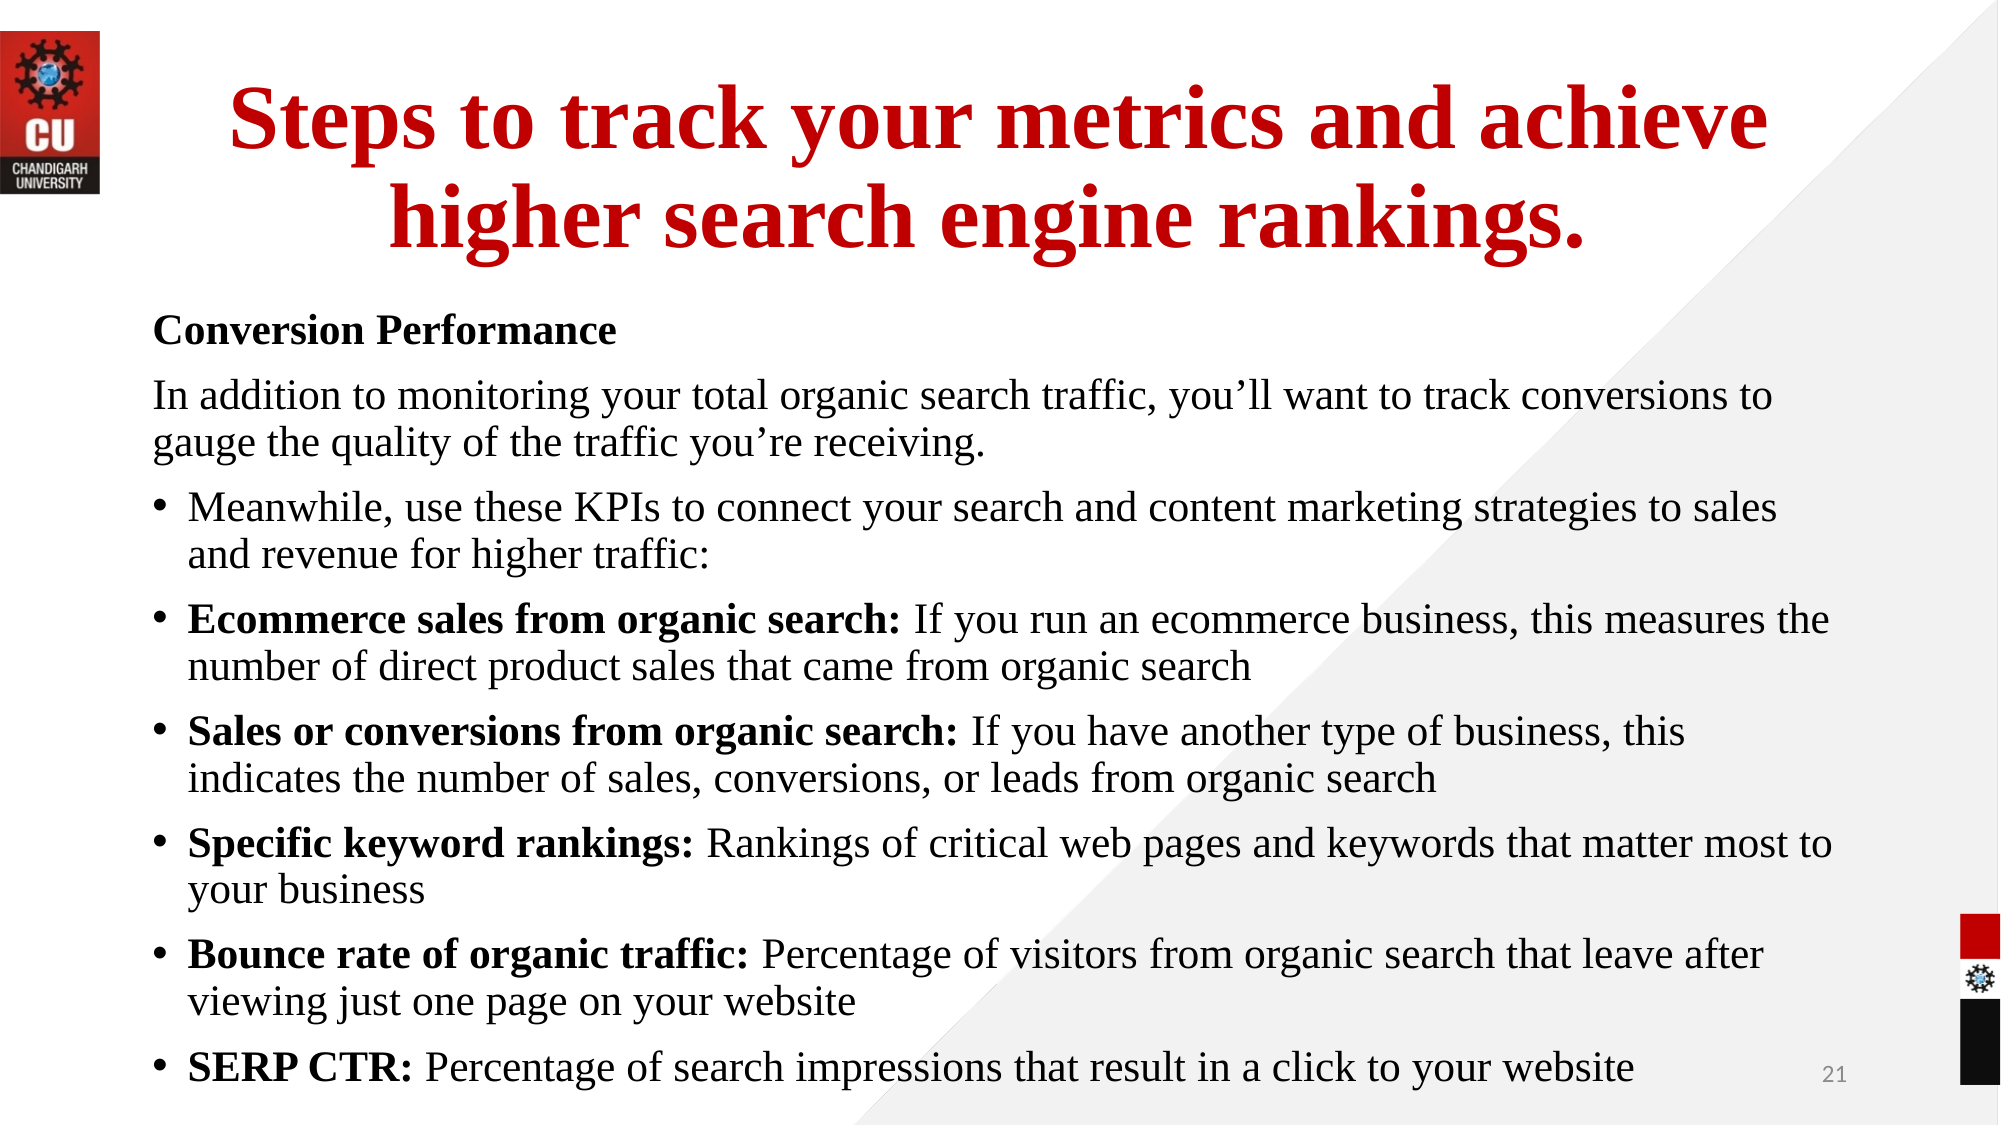

# Steps to track your metrics and achieve higher search engine rankings.
Conversion Performance
In addition to monitoring your total organic search traffic, you’ll want to track conversions to gauge the quality of the traffic you’re receiving.
Meanwhile, use these KPIs to connect your search and content marketing strategies to sales and revenue for higher traffic:
Ecommerce sales from organic search: If you run an ecommerce business, this measures the number of direct product sales that came from organic search
Sales or conversions from organic search: If you have another type of business, this indicates the number of sales, conversions, or leads from organic search
Specific keyword rankings: Rankings of critical web pages and keywords that matter most to your business
Bounce rate of organic traffic: Percentage of visitors from organic search that leave after viewing just one page on your website
SERP CTR: Percentage of search impressions that result in a click to your website

21